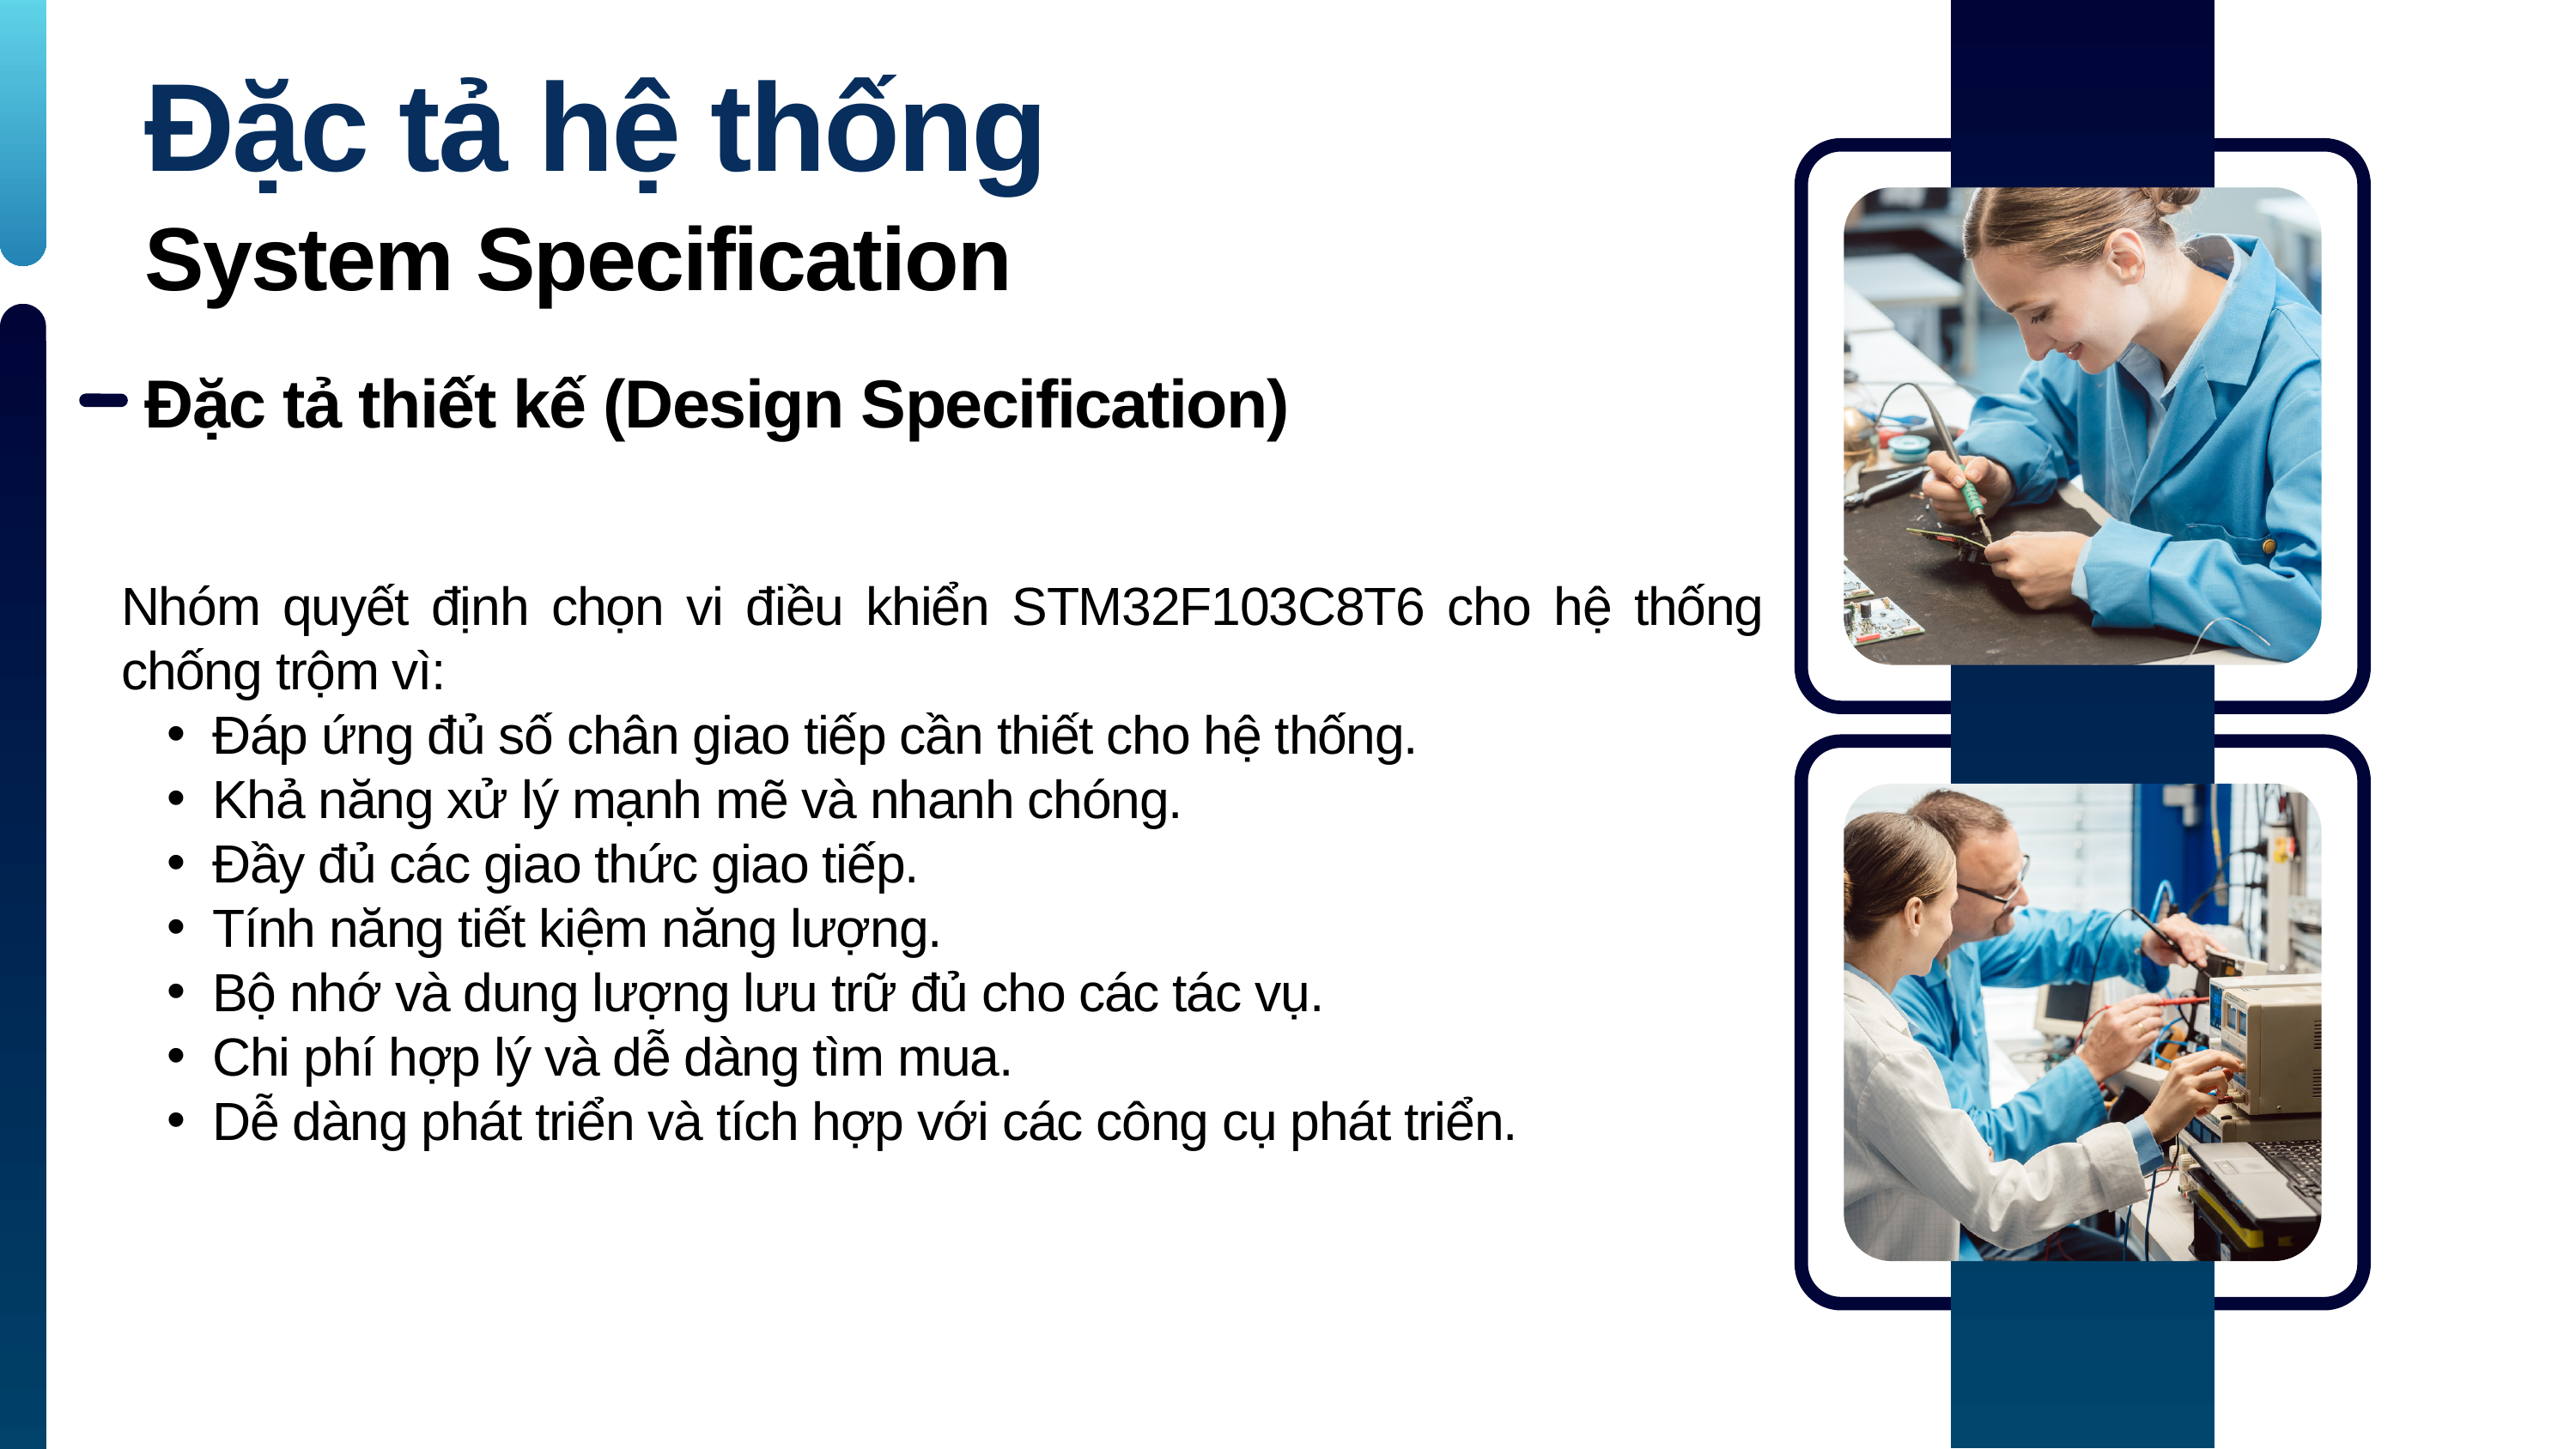

Đặc tả hệ thống

System Specification

Đặc tả thiết kế (Design Specification)

Nhóm quyết định chọn vi điều khiển STM32F103C8T6 cho hệ thống chống trộm vì:
Đáp ứng đủ số chân giao tiếp cần thiết cho hệ thống.
Khả năng xử lý mạnh mẽ và nhanh chóng.
Đầy đủ các giao thức giao tiếp.
Tính năng tiết kiệm năng lượng.
Bộ nhớ và dung lượng lưu trữ đủ cho các tác vụ.
Chi phí hợp lý và dễ dàng tìm mua.
Dễ dàng phát triển và tích hợp với các công cụ phát triển.